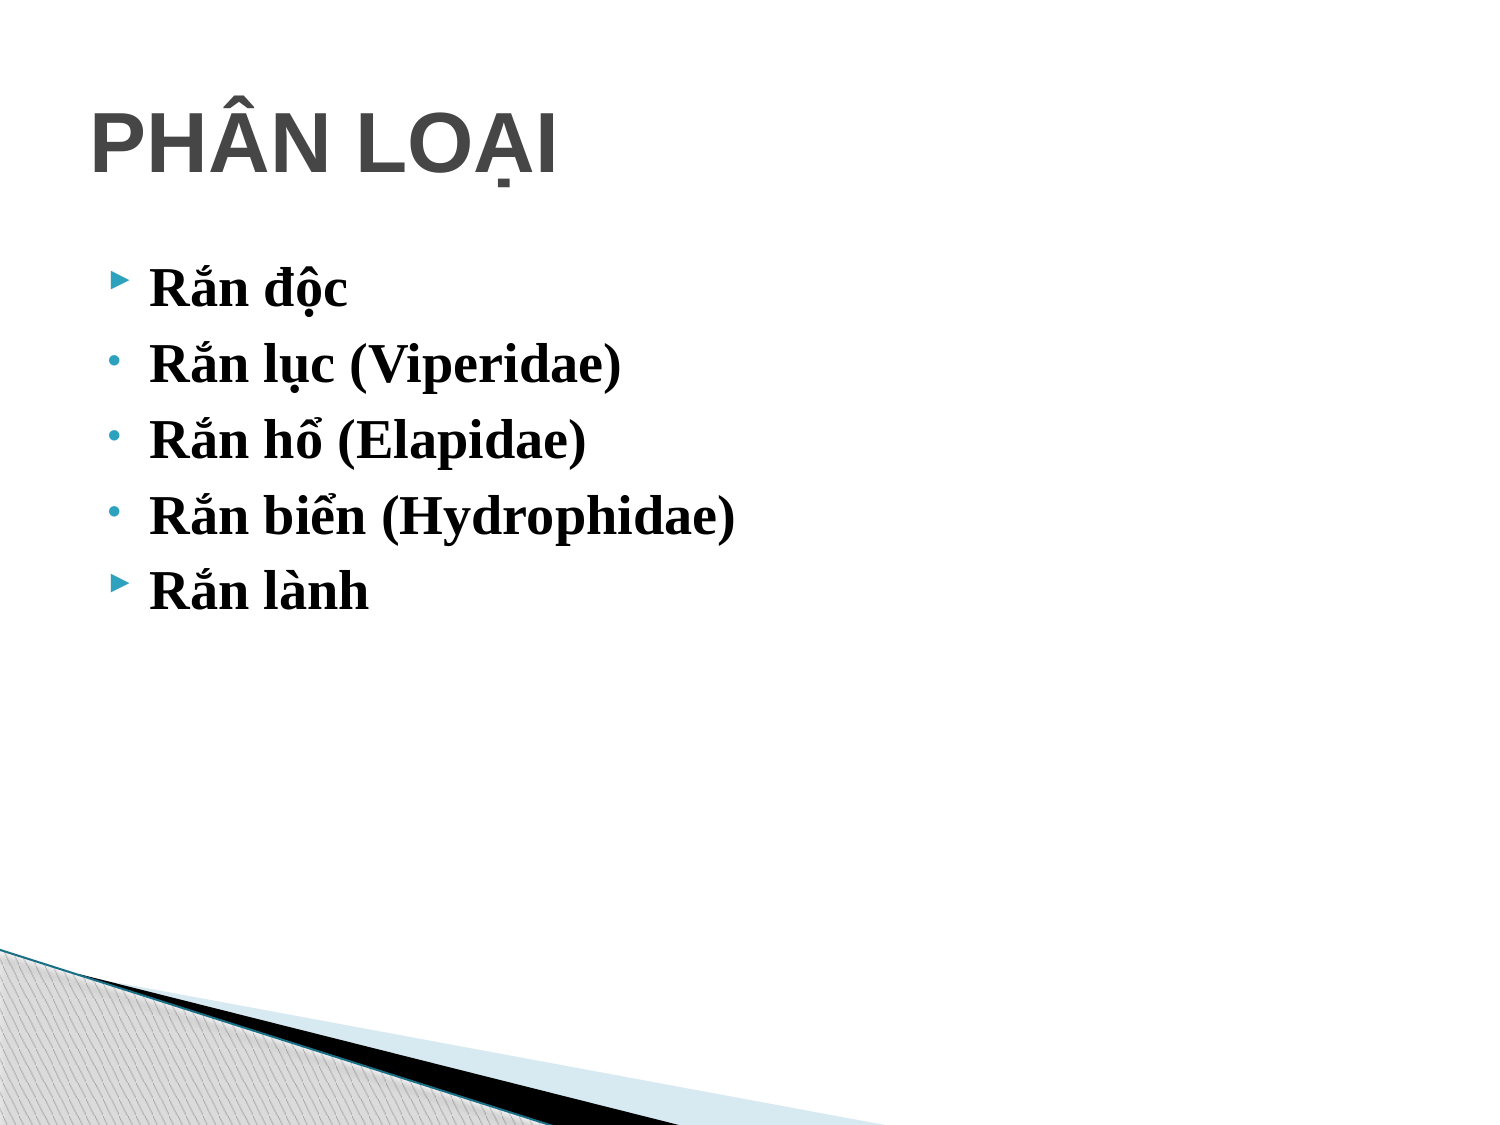

# PHÂN LOẠI
Rắn độc
Rắn lục (Viperidae)
Rắn hổ (Elapidae)
Rắn biển (Hydrophidae)
Rắn lành